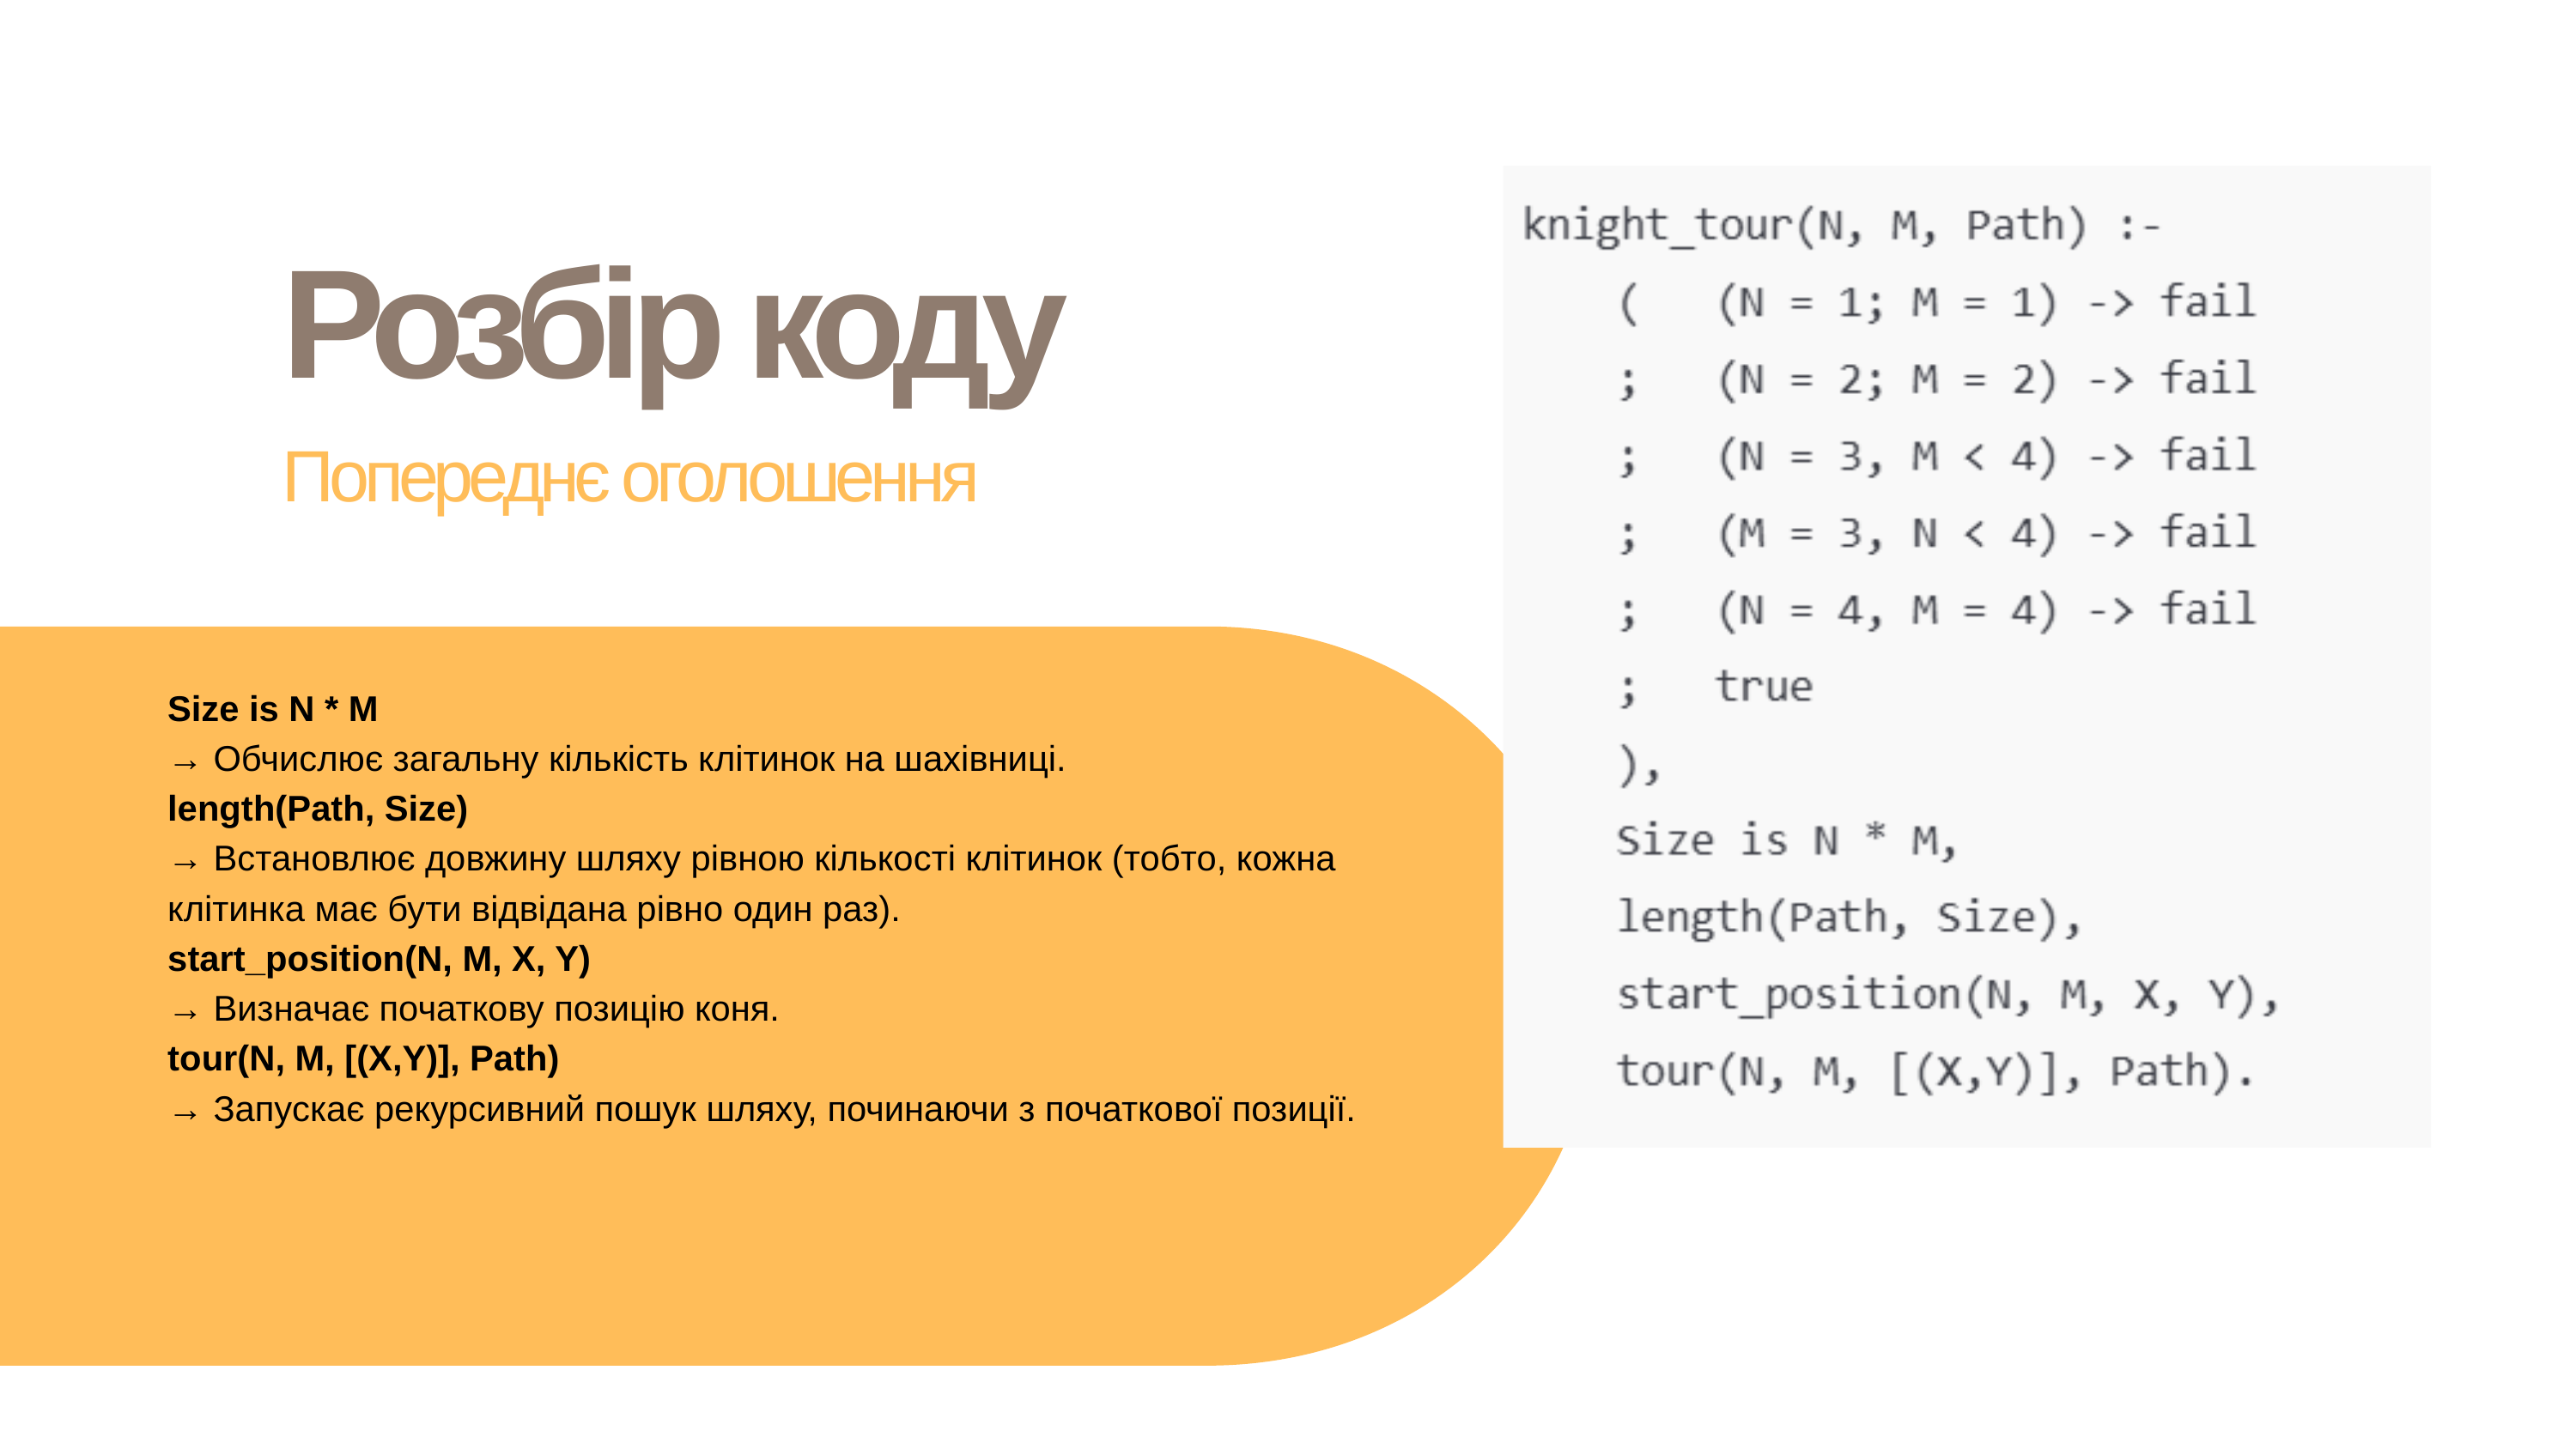

Розбір коду
Попереднє оголошення
Size is N * M
→ Обчислює загальну кількість клітинок на шахівниці.
length(Path, Size)
→ Встановлює довжину шляху рівною кількості клітинок (тобто, кожна клітинка має бути відвідана рівно один раз).
start_position(N, M, X, Y)
→ Визначає початкову позицію коня.
tour(N, M, [(X,Y)], Path)
→ Запускає рекурсивний пошук шляху, починаючи з початкової позиції.